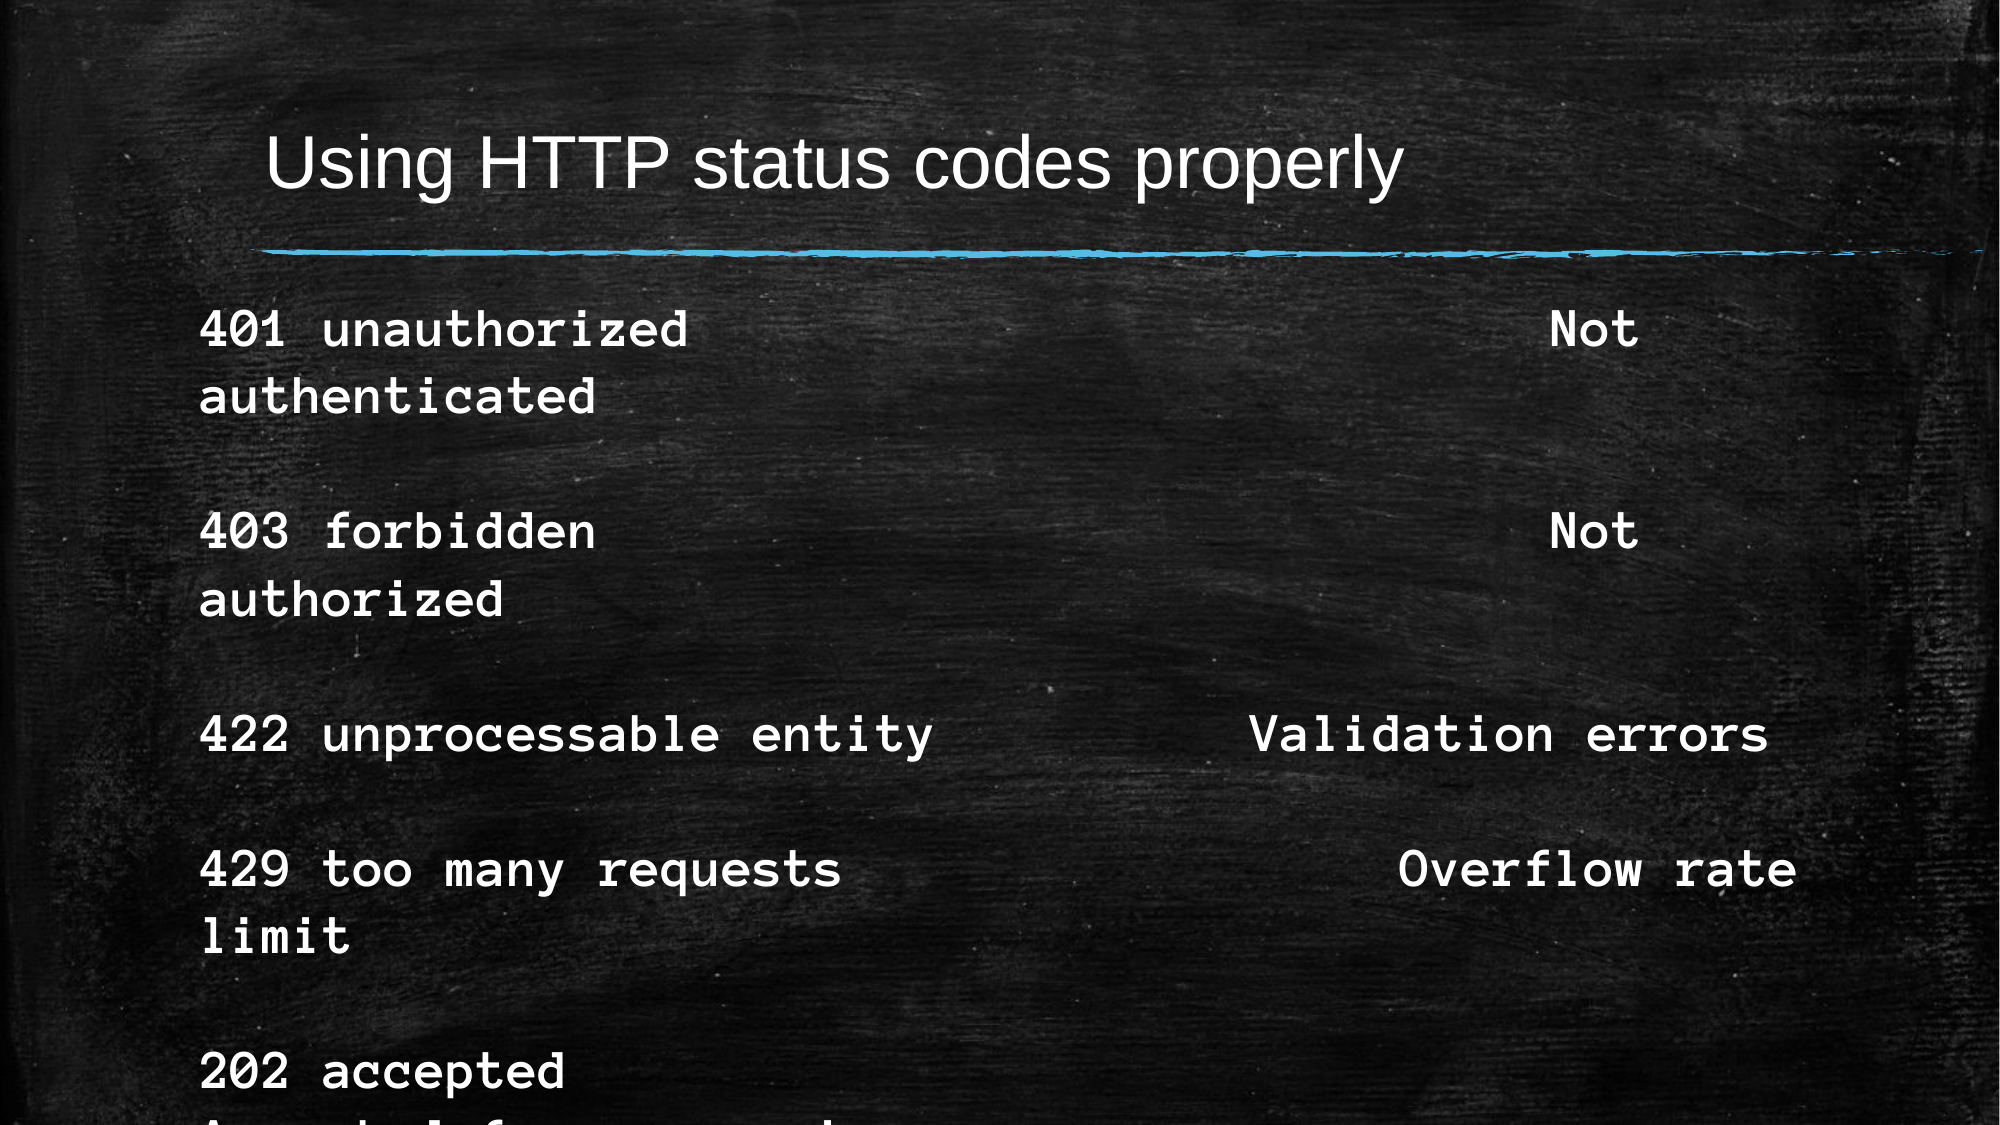

# Using HTTP status codes properly
401 unauthorized						Not authenticated
403 forbidden							Not authorized
422 unprocessable entity 		Validation errors
429 too many requests			 	Overflow rate limit

202 accepted								Accepted for processing